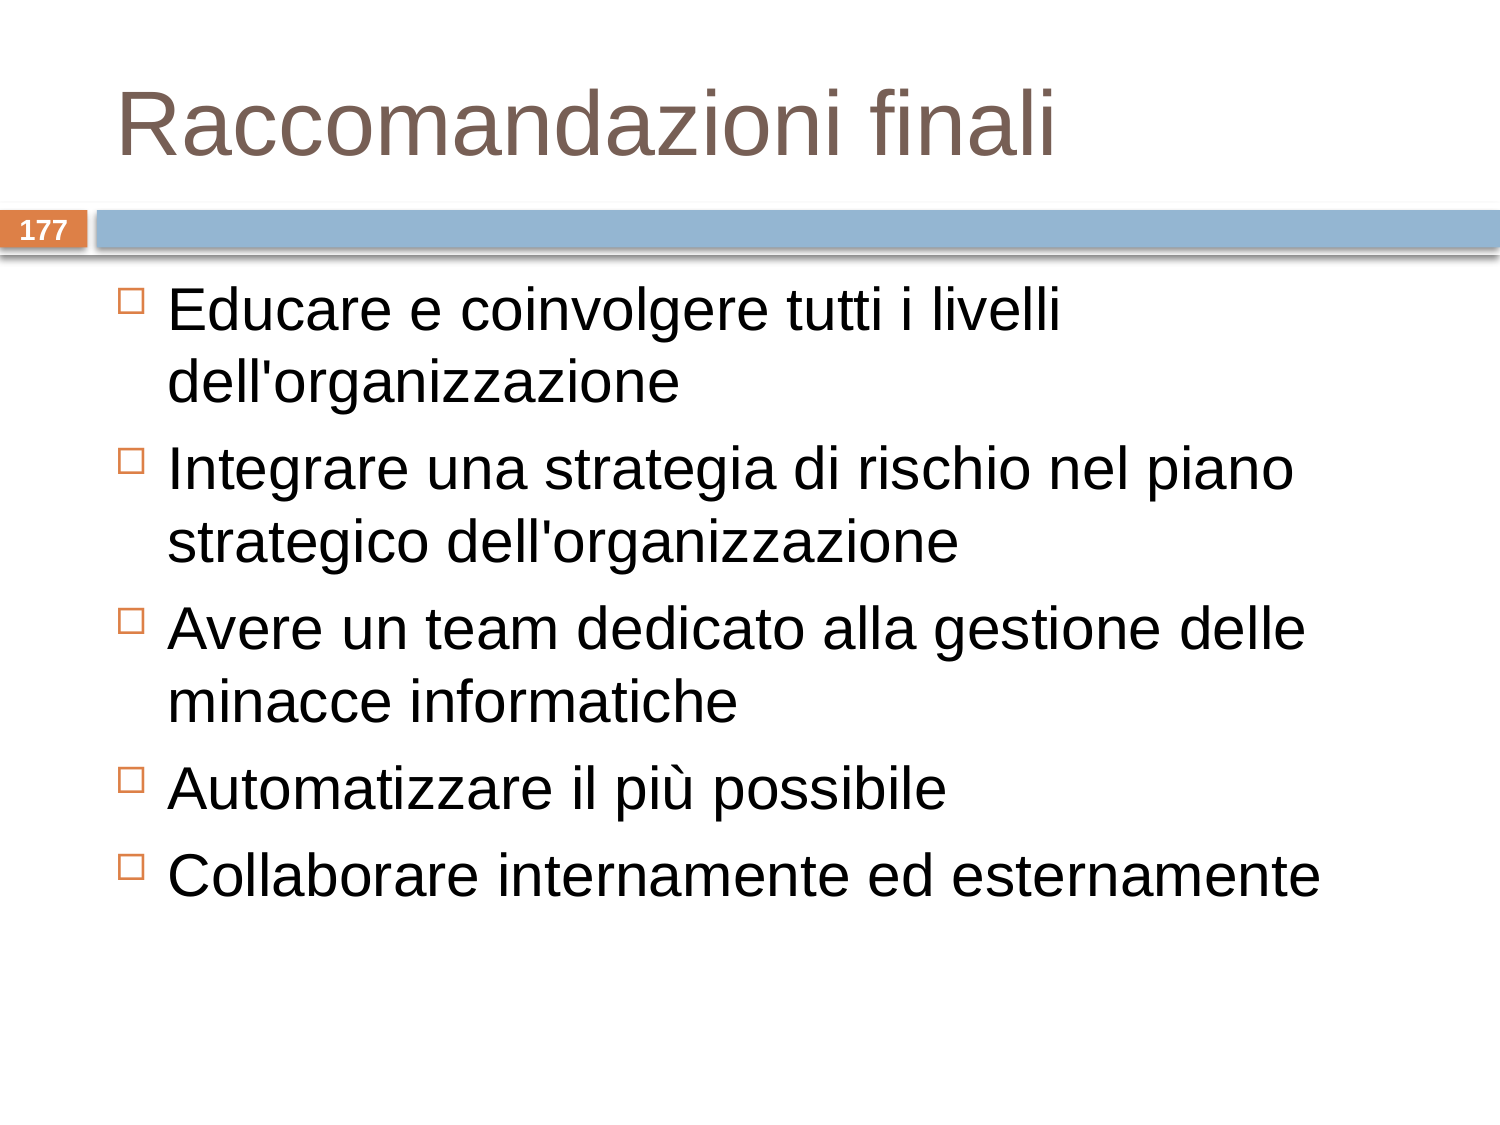

# Raccomandazioni finali
177
Educare e coinvolgere tutti i livelli dell'organizzazione
Integrare una strategia di rischio nel piano strategico dell'organizzazione
Avere un team dedicato alla gestione delle minacce informatiche
Automatizzare il più possibile
Collaborare internamente ed esternamente